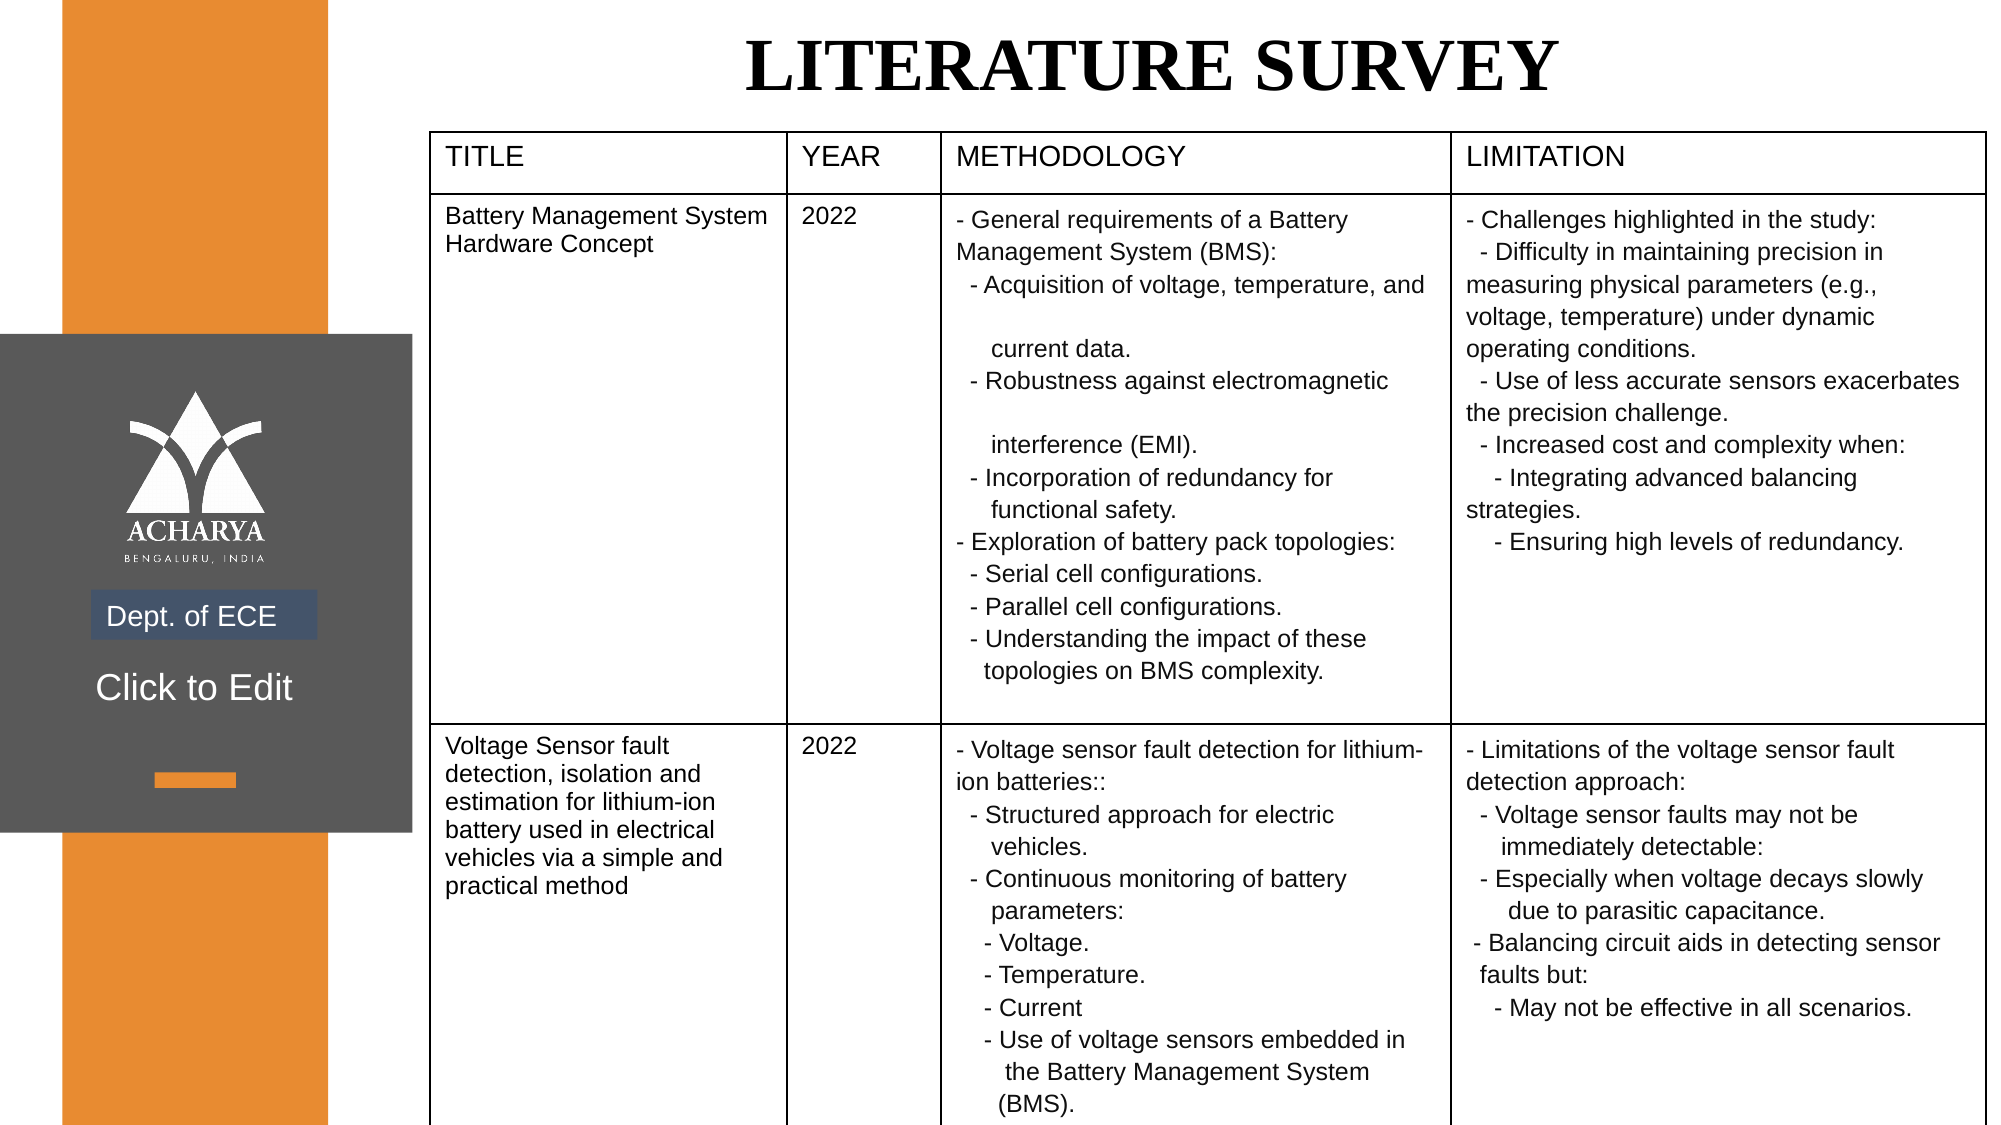

# LITERATURE SURVEY
| TITLE | YEAR | METHODOLOGY | LIMITATION |
| --- | --- | --- | --- |
| Battery Management System Hardware Concept | 2022 | - General requirements of a Battery Management System (BMS): - Acquisition of voltage, temperature, and current data. - Robustness against electromagnetic interference (EMI). - Incorporation of redundancy for functional safety. - Exploration of battery pack topologies: - Serial cell configurations. - Parallel cell configurations. - Understanding the impact of these topologies on BMS complexity. | - Challenges highlighted in the study: - Difficulty in maintaining precision in measuring physical parameters (e.g., voltage, temperature) under dynamic operating conditions. - Use of less accurate sensors exacerbates the precision challenge. - Increased cost and complexity when: - Integrating advanced balancing strategies. - Ensuring high levels of redundancy. |
| Voltage Sensor fault detection, isolation and estimation for lithium-ion battery used in electrical vehicles via a simple and practical method | 2022 | - Voltage sensor fault detection for lithium-ion batteries:: - Structured approach for electric vehicles. - Continuous monitoring of battery parameters: - Voltage. - Temperature. - Current - Use of voltage sensors embedded in the Battery Management System (BMS). | - Limitations of the voltage sensor fault detection approach: - Voltage sensor faults may not be immediately detectable: - Especially when voltage decays slowly due to parasitic capacitance. - Balancing circuit aids in detecting sensor faults but: - May not be effective in all scenarios. |
Dept. of ECE